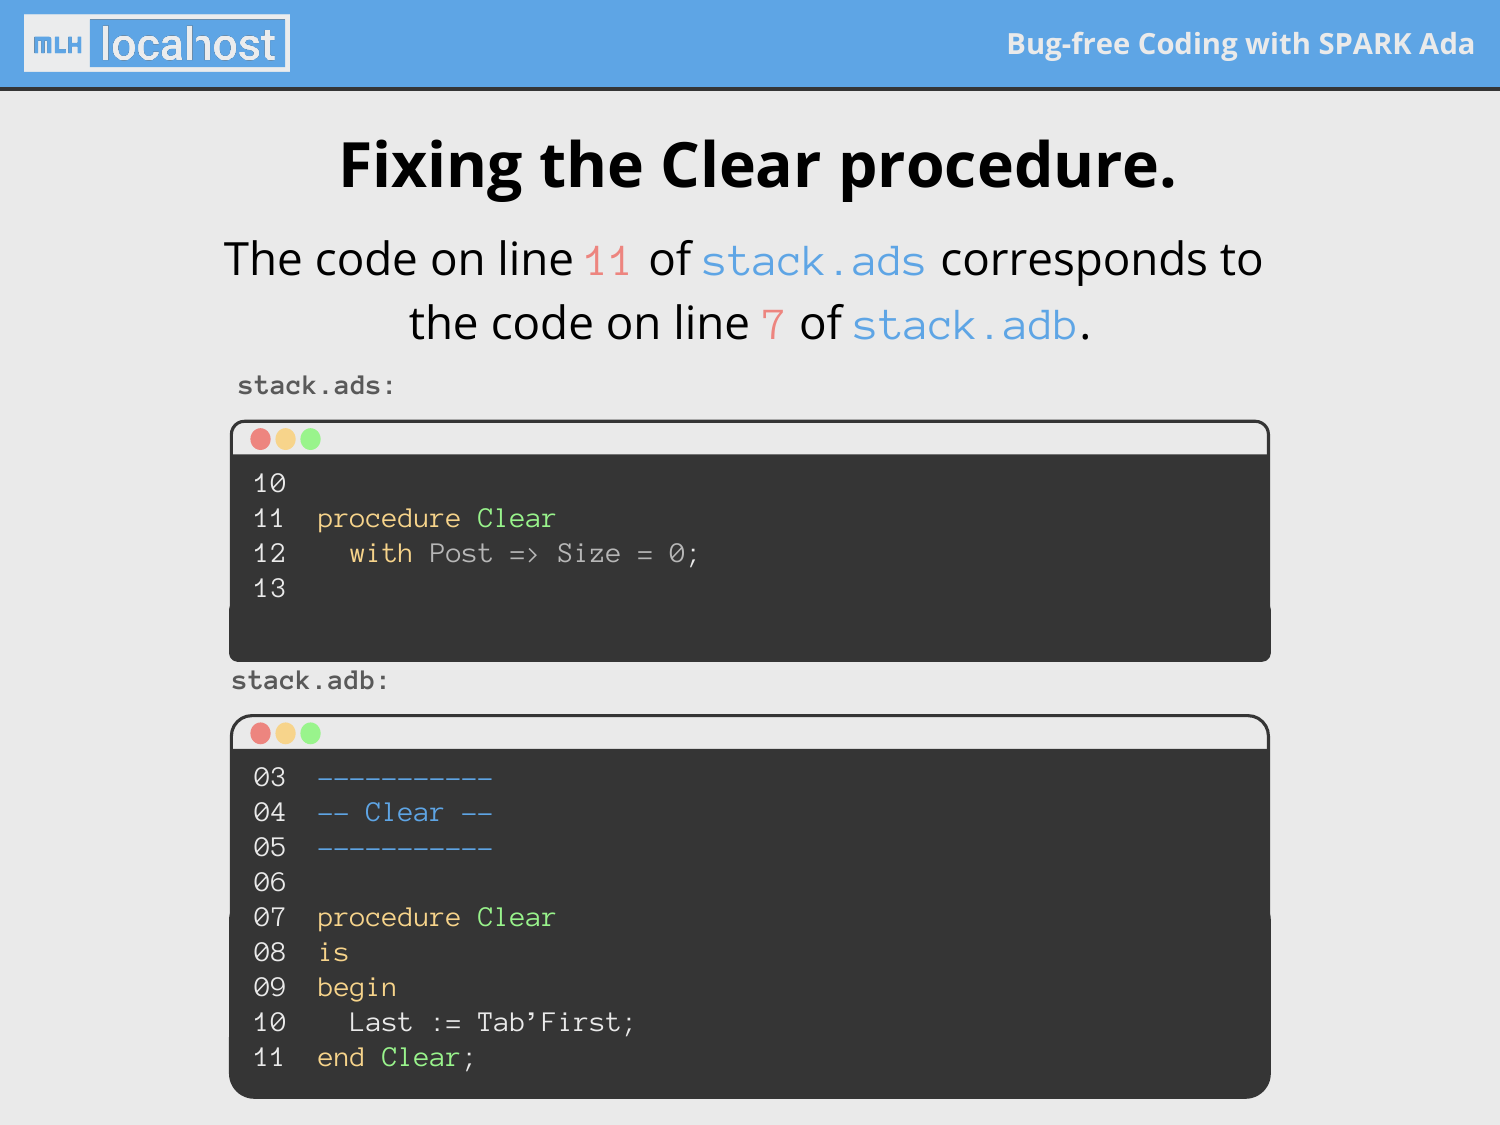

Fixing the Clear procedure.
The code on line 11 of stack.ads corresponds to
the code on line 7 of stack.adb.
stack.ads:

10
11
12
13

procedure Clear
  with Post => Size = 0;

stack.adb:

03
04
05
06
07
08
09
10
11
-----------
-- Clear --
-----------

procedure Clear
is
begin
  Last := Tab’First;
end Clear;